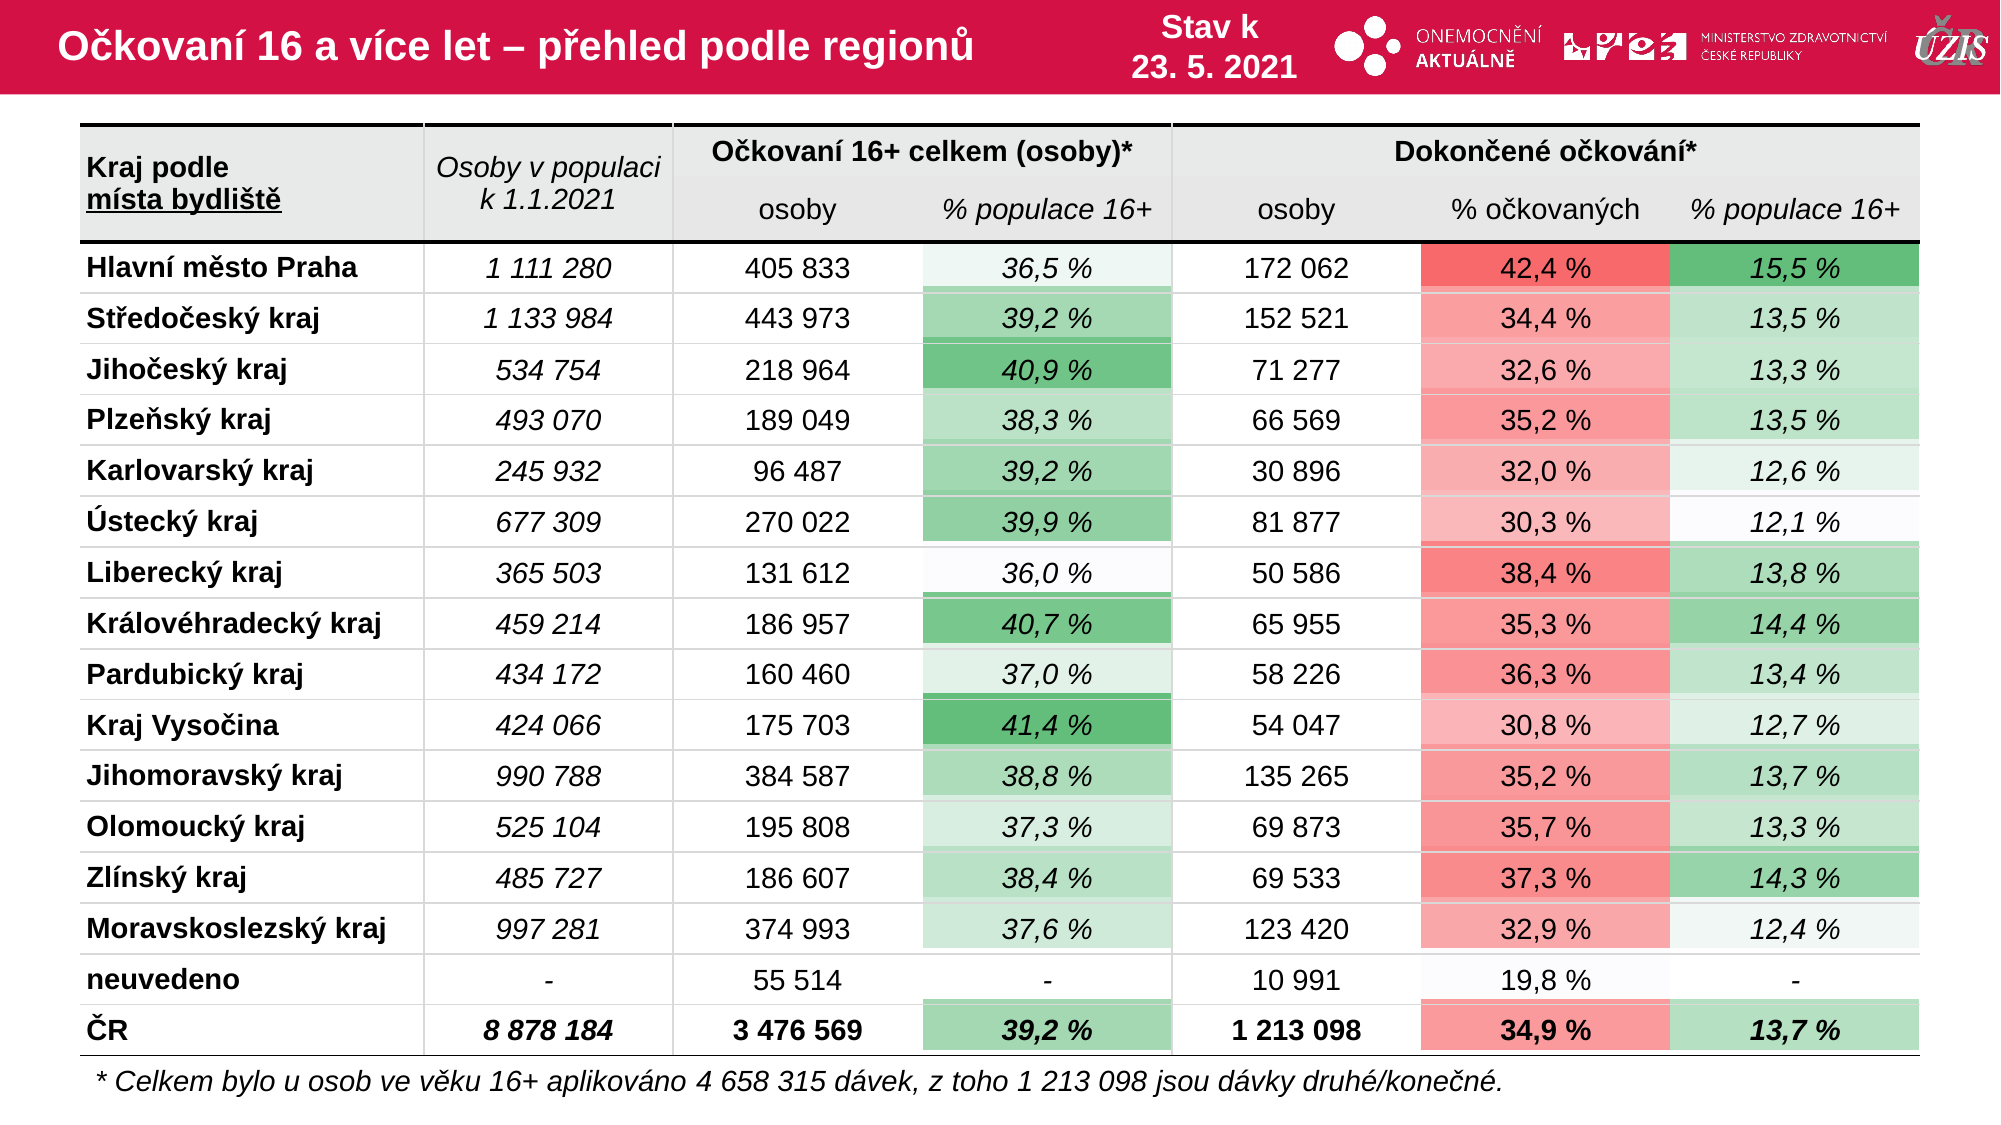

# Očkovaní 16 a více let – přehled podle regionů
Stav k
23. 5. 2021
| Kraj podle místa bydliště | Osoby v populaci k 1.1.2021 | Očkovaní 16+ celkem (osoby)\* |  | Dokončené očkování\* |  |  |
| --- | --- | --- | --- | --- | --- | --- |
|  |  | osoby | % populace 16+ | osoby | % očkovaných | % populace 16+ |
| Hlavní město Praha | 1 111 280 | 405 833 | 36,5 % | 172 062 | 42,4 % | 15,5 % |
| Středočeský kraj | 1 133 984 | 443 973 | 39,2 % | 152 521 | 34,4 % | 13,5 % |
| Jihočeský kraj | 534 754 | 218 964 | 40,9 % | 71 277 | 32,6 % | 13,3 % |
| Plzeňský kraj | 493 070 | 189 049 | 38,3 % | 66 569 | 35,2 % | 13,5 % |
| Karlovarský kraj | 245 932 | 96 487 | 39,2 % | 30 896 | 32,0 % | 12,6 % |
| Ústecký kraj | 677 309 | 270 022 | 39,9 % | 81 877 | 30,3 % | 12,1 % |
| Liberecký kraj | 365 503 | 131 612 | 36,0 % | 50 586 | 38,4 % | 13,8 % |
| Královéhradecký kraj | 459 214 | 186 957 | 40,7 % | 65 955 | 35,3 % | 14,4 % |
| Pardubický kraj | 434 172 | 160 460 | 37,0 % | 58 226 | 36,3 % | 13,4 % |
| Kraj Vysočina | 424 066 | 175 703 | 41,4 % | 54 047 | 30,8 % | 12,7 % |
| Jihomoravský kraj | 990 788 | 384 587 | 38,8 % | 135 265 | 35,2 % | 13,7 % |
| Olomoucký kraj | 525 104 | 195 808 | 37,3 % | 69 873 | 35,7 % | 13,3 % |
| Zlínský kraj | 485 727 | 186 607 | 38,4 % | 69 533 | 37,3 % | 14,3 % |
| Moravskoslezský kraj | 997 281 | 374 993 | 37,6 % | 123 420 | 32,9 % | 12,4 % |
| neuvedeno | - | 55 514 | - | 10 991 | 19,8 % | - |
| ČR | 8 878 184 | 3 476 569 | 39,2 % | 1 213 098 | 34,9 % | 13,7 % |
|  |  |  |  |  |  |
| --- | --- | --- | --- | --- | --- |
|  |  |  |  |  |  |
|  |  |  |  |  |  |
|  |  |  |  |  |  |
|  |  |  |  |  |  |
|  |  |  |  |  |  |
|  |  |  |  |  |  |
|  |  |  |  |  |  |
|  |  |  |  |  |  |
|  |  |  |  |  |  |
|  |  |  |  |  |  |
|  |  |  |  |  |  |
|  |  |  |  |  |  |
|  |  |  |  |  |  |
|  |  |  |  |  |  |
|  |  |  |  |  |  |
* Celkem bylo u osob ve věku 16+ aplikováno 4 658 315 dávek, z toho 1 213 098 jsou dávky druhé/konečné.